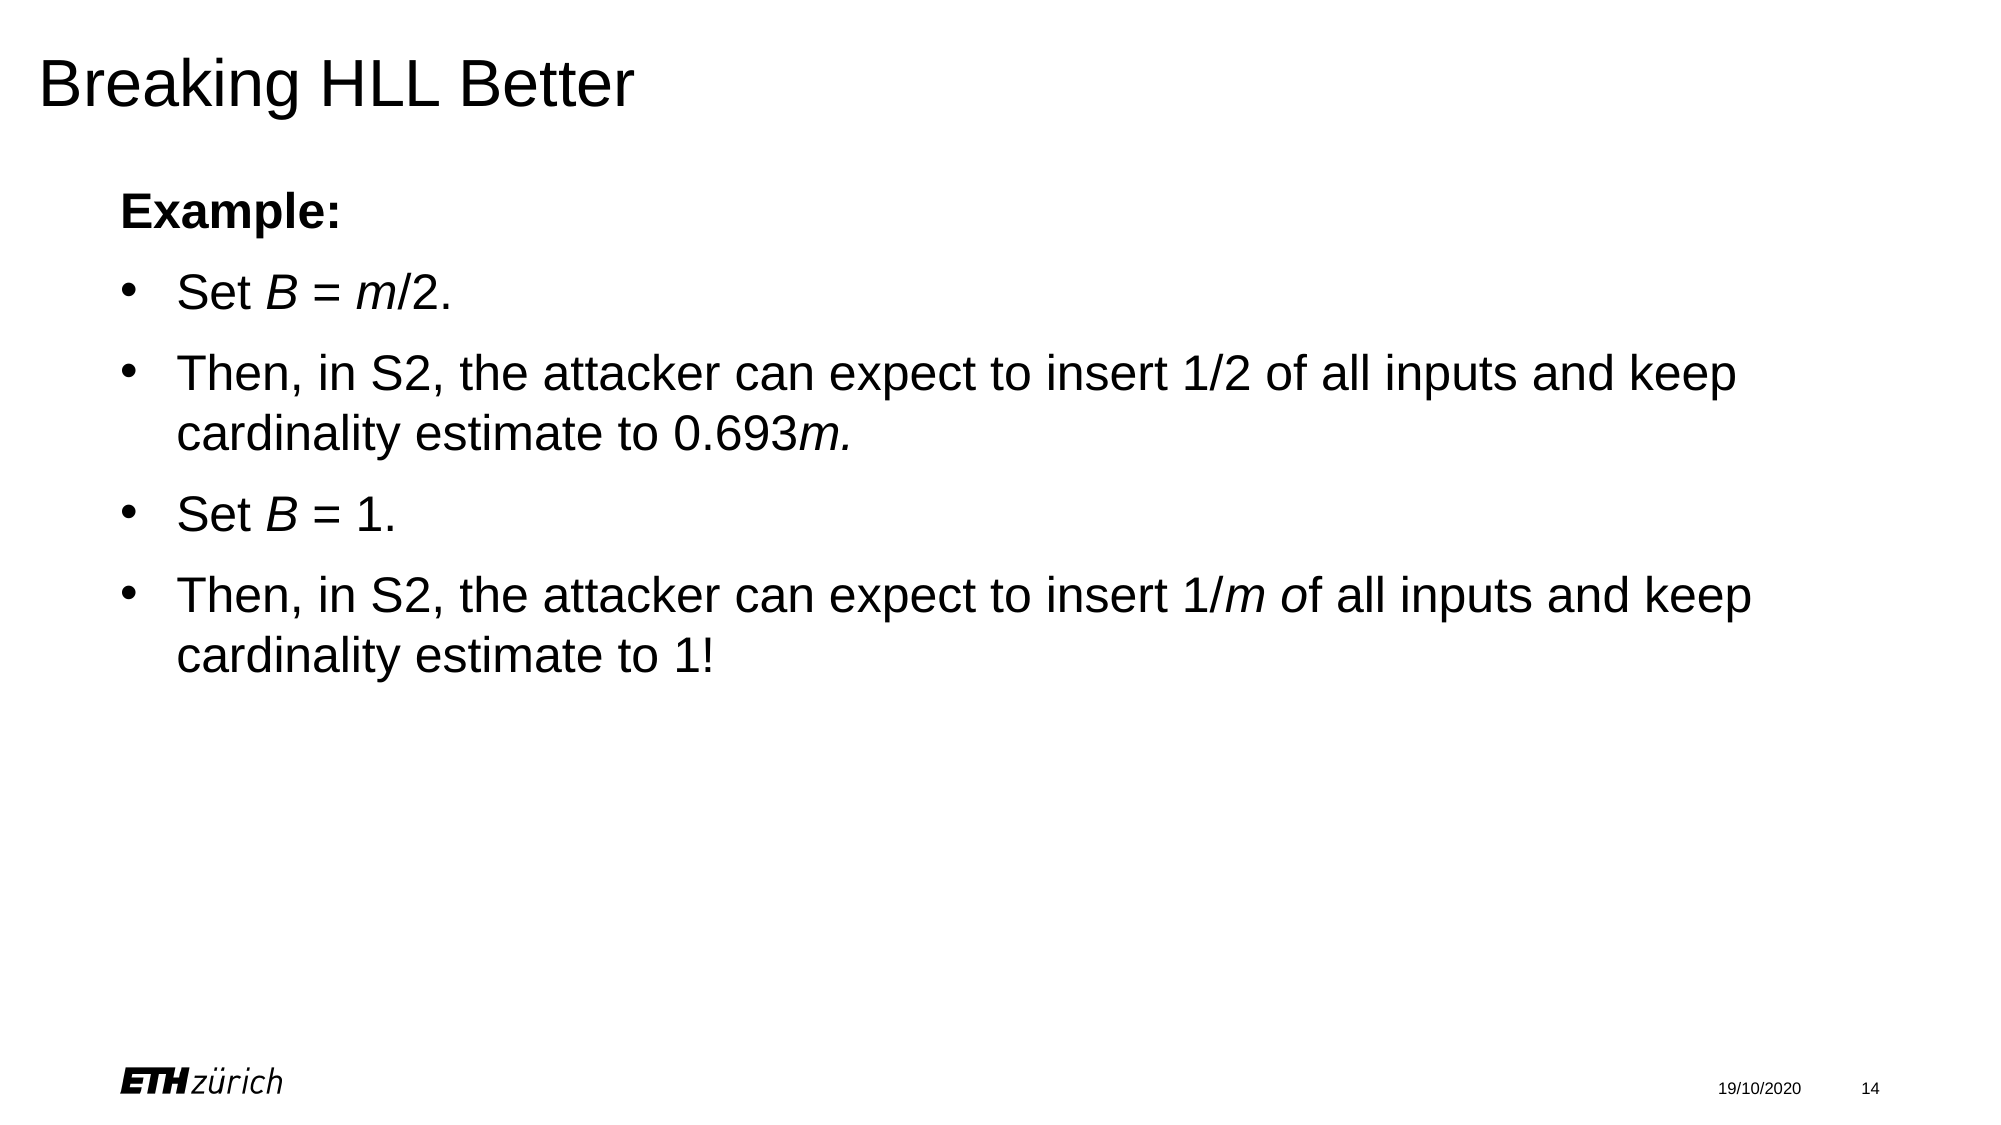

# Breaking HLL Better
Example:
Set B = m/2.
Then, in S2, the attacker can expect to insert 1/2 of all inputs and keep cardinality estimate to 0.693m.
Set B = 1.
Then, in S2, the attacker can expect to insert 1/m of all inputs and keep cardinality estimate to 1!

19/10/2020
14